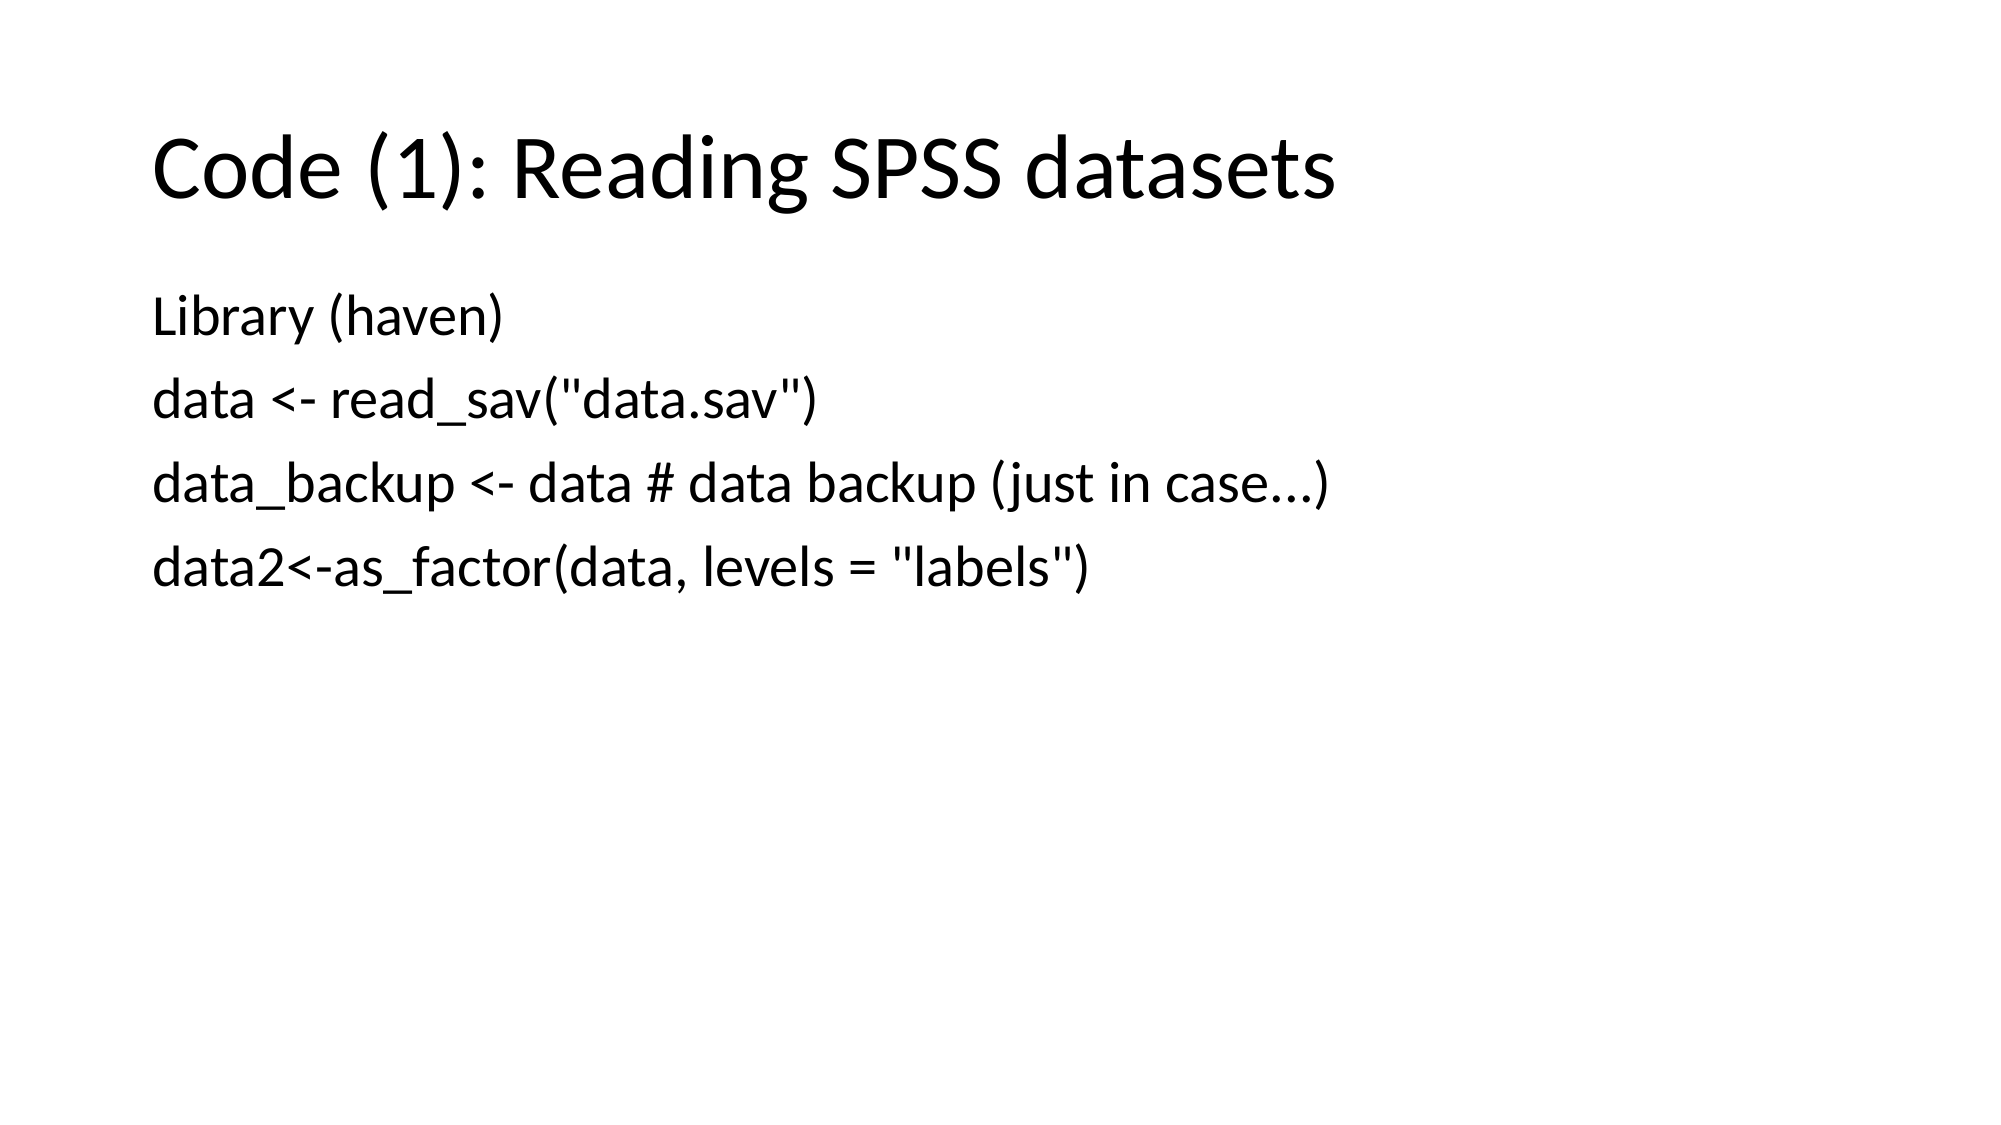

# Code (1): Reading SPSS datasets
Library (haven)
data <- read_sav("data.sav")
data_backup <- data # data backup (just in case...)
data2<-as_factor(data, levels = "labels")